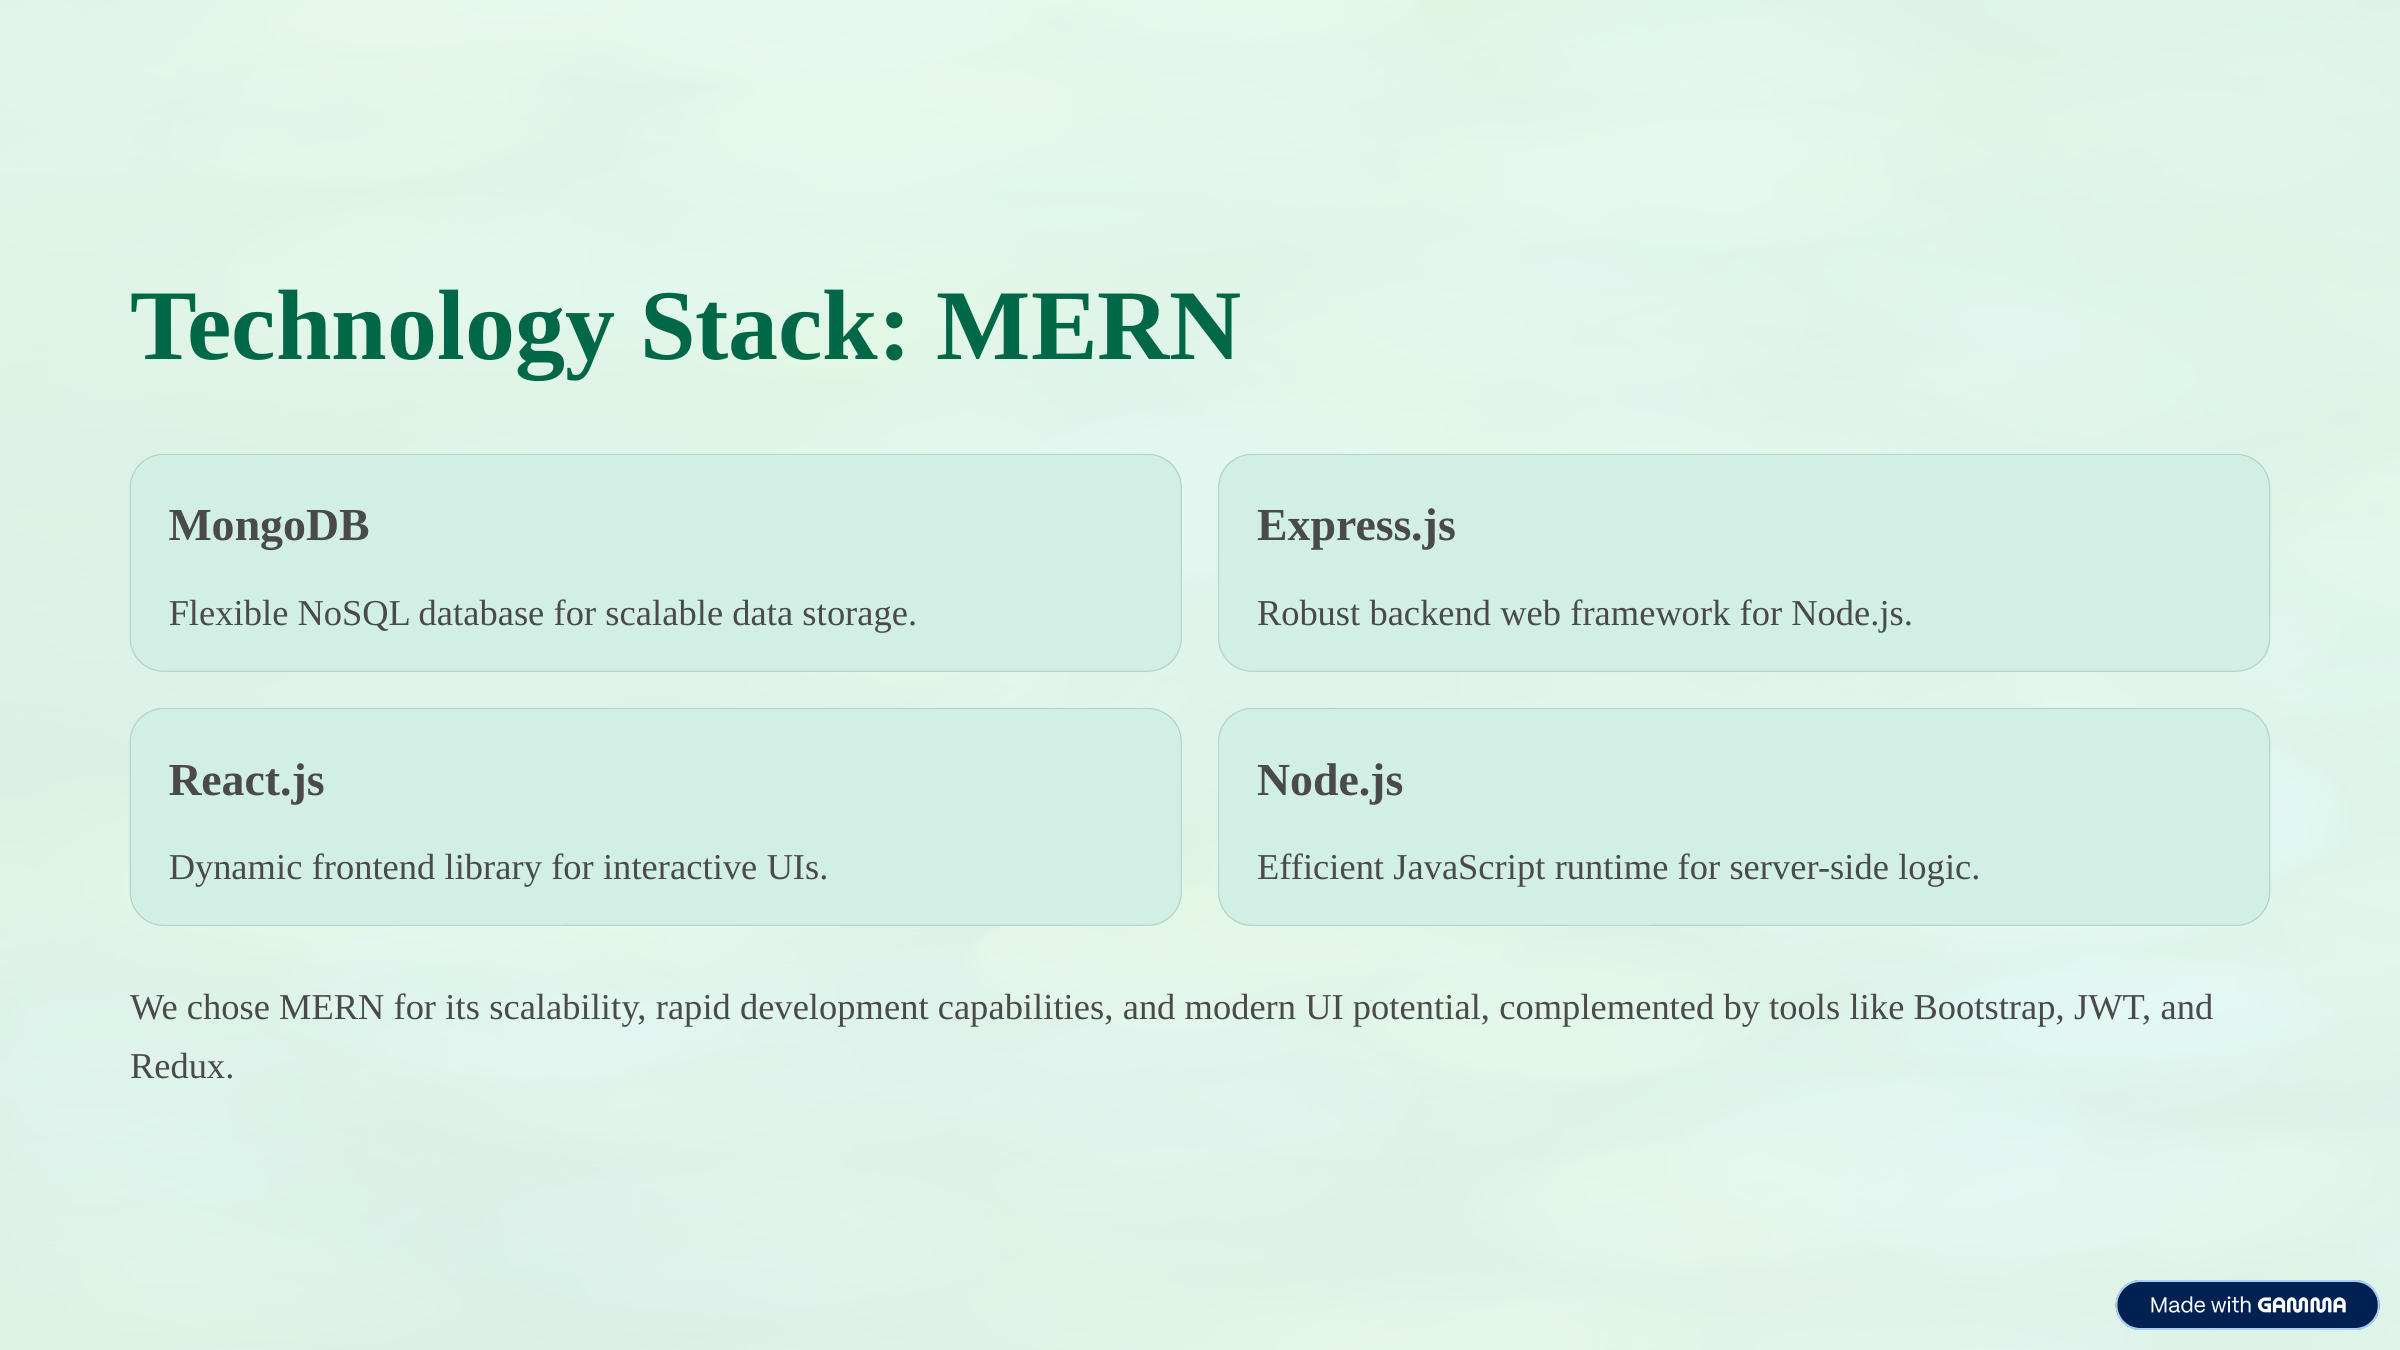

Technology Stack: MERN

MongoDB
Express.js
Flexible NoSQL database for scalable data storage.
Robust backend web framework for Node.js.

React.js
Node.js
Dynamic frontend library for interactive UIs.
Efficient JavaScript runtime for server-side logic.
We chose MERN for its scalability, rapid development capabilities, and modern UI potential, complemented by tools like Bootstrap, JWT, and Redux.